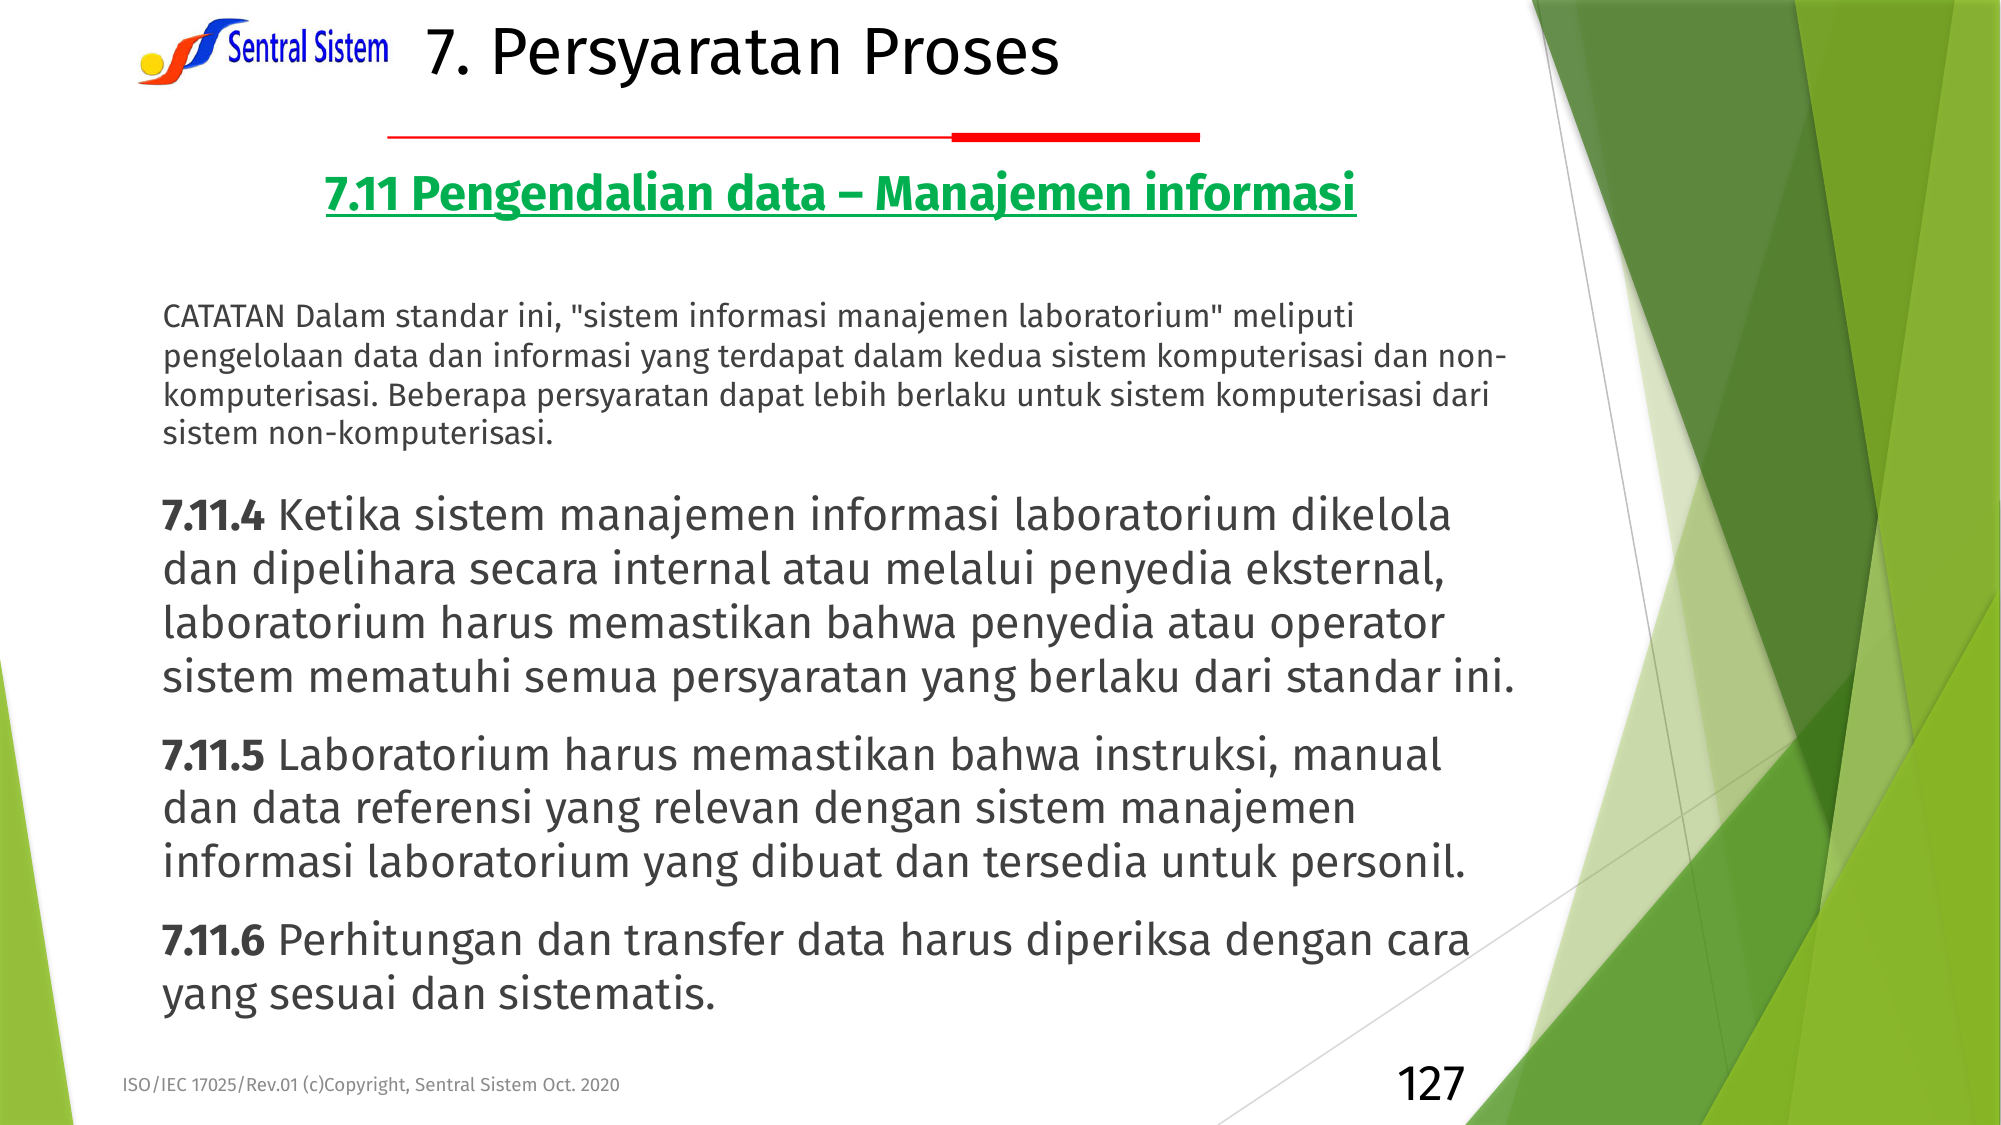

# 7. Persyaratan Proses

7.11 Pengendalian data – Manajemen informasi

CATATAN Dalam standar ini, "sistem informasi manajemen laboratorium" meliputi pengelolaan data dan informasi yang terdapat dalam kedua sistem komputerisasi dan non-komputerisasi. Beberapa persyaratan dapat lebih berlaku untuk sistem komputerisasi dari sistem non-komputerisasi.
7.11.4 Ketika sistem manajemen informasi laboratorium dikelola dan dipelihara secara internal atau melalui penyedia eksternal, laboratorium harus memastikan bahwa penyedia atau operator sistem mematuhi semua persyaratan yang berlaku dari standar ini.
7.11.5 Laboratorium harus memastikan bahwa instruksi, manual dan data referensi yang relevan dengan sistem manajemen informasi laboratorium yang dibuat dan tersedia untuk personil.
7.11.6 Perhitungan dan transfer data harus diperiksa dengan cara yang sesuai dan sistematis.
127
ISO/IEC 17025/Rev.01 (c)Copyright, Sentral Sistem Oct. 2020